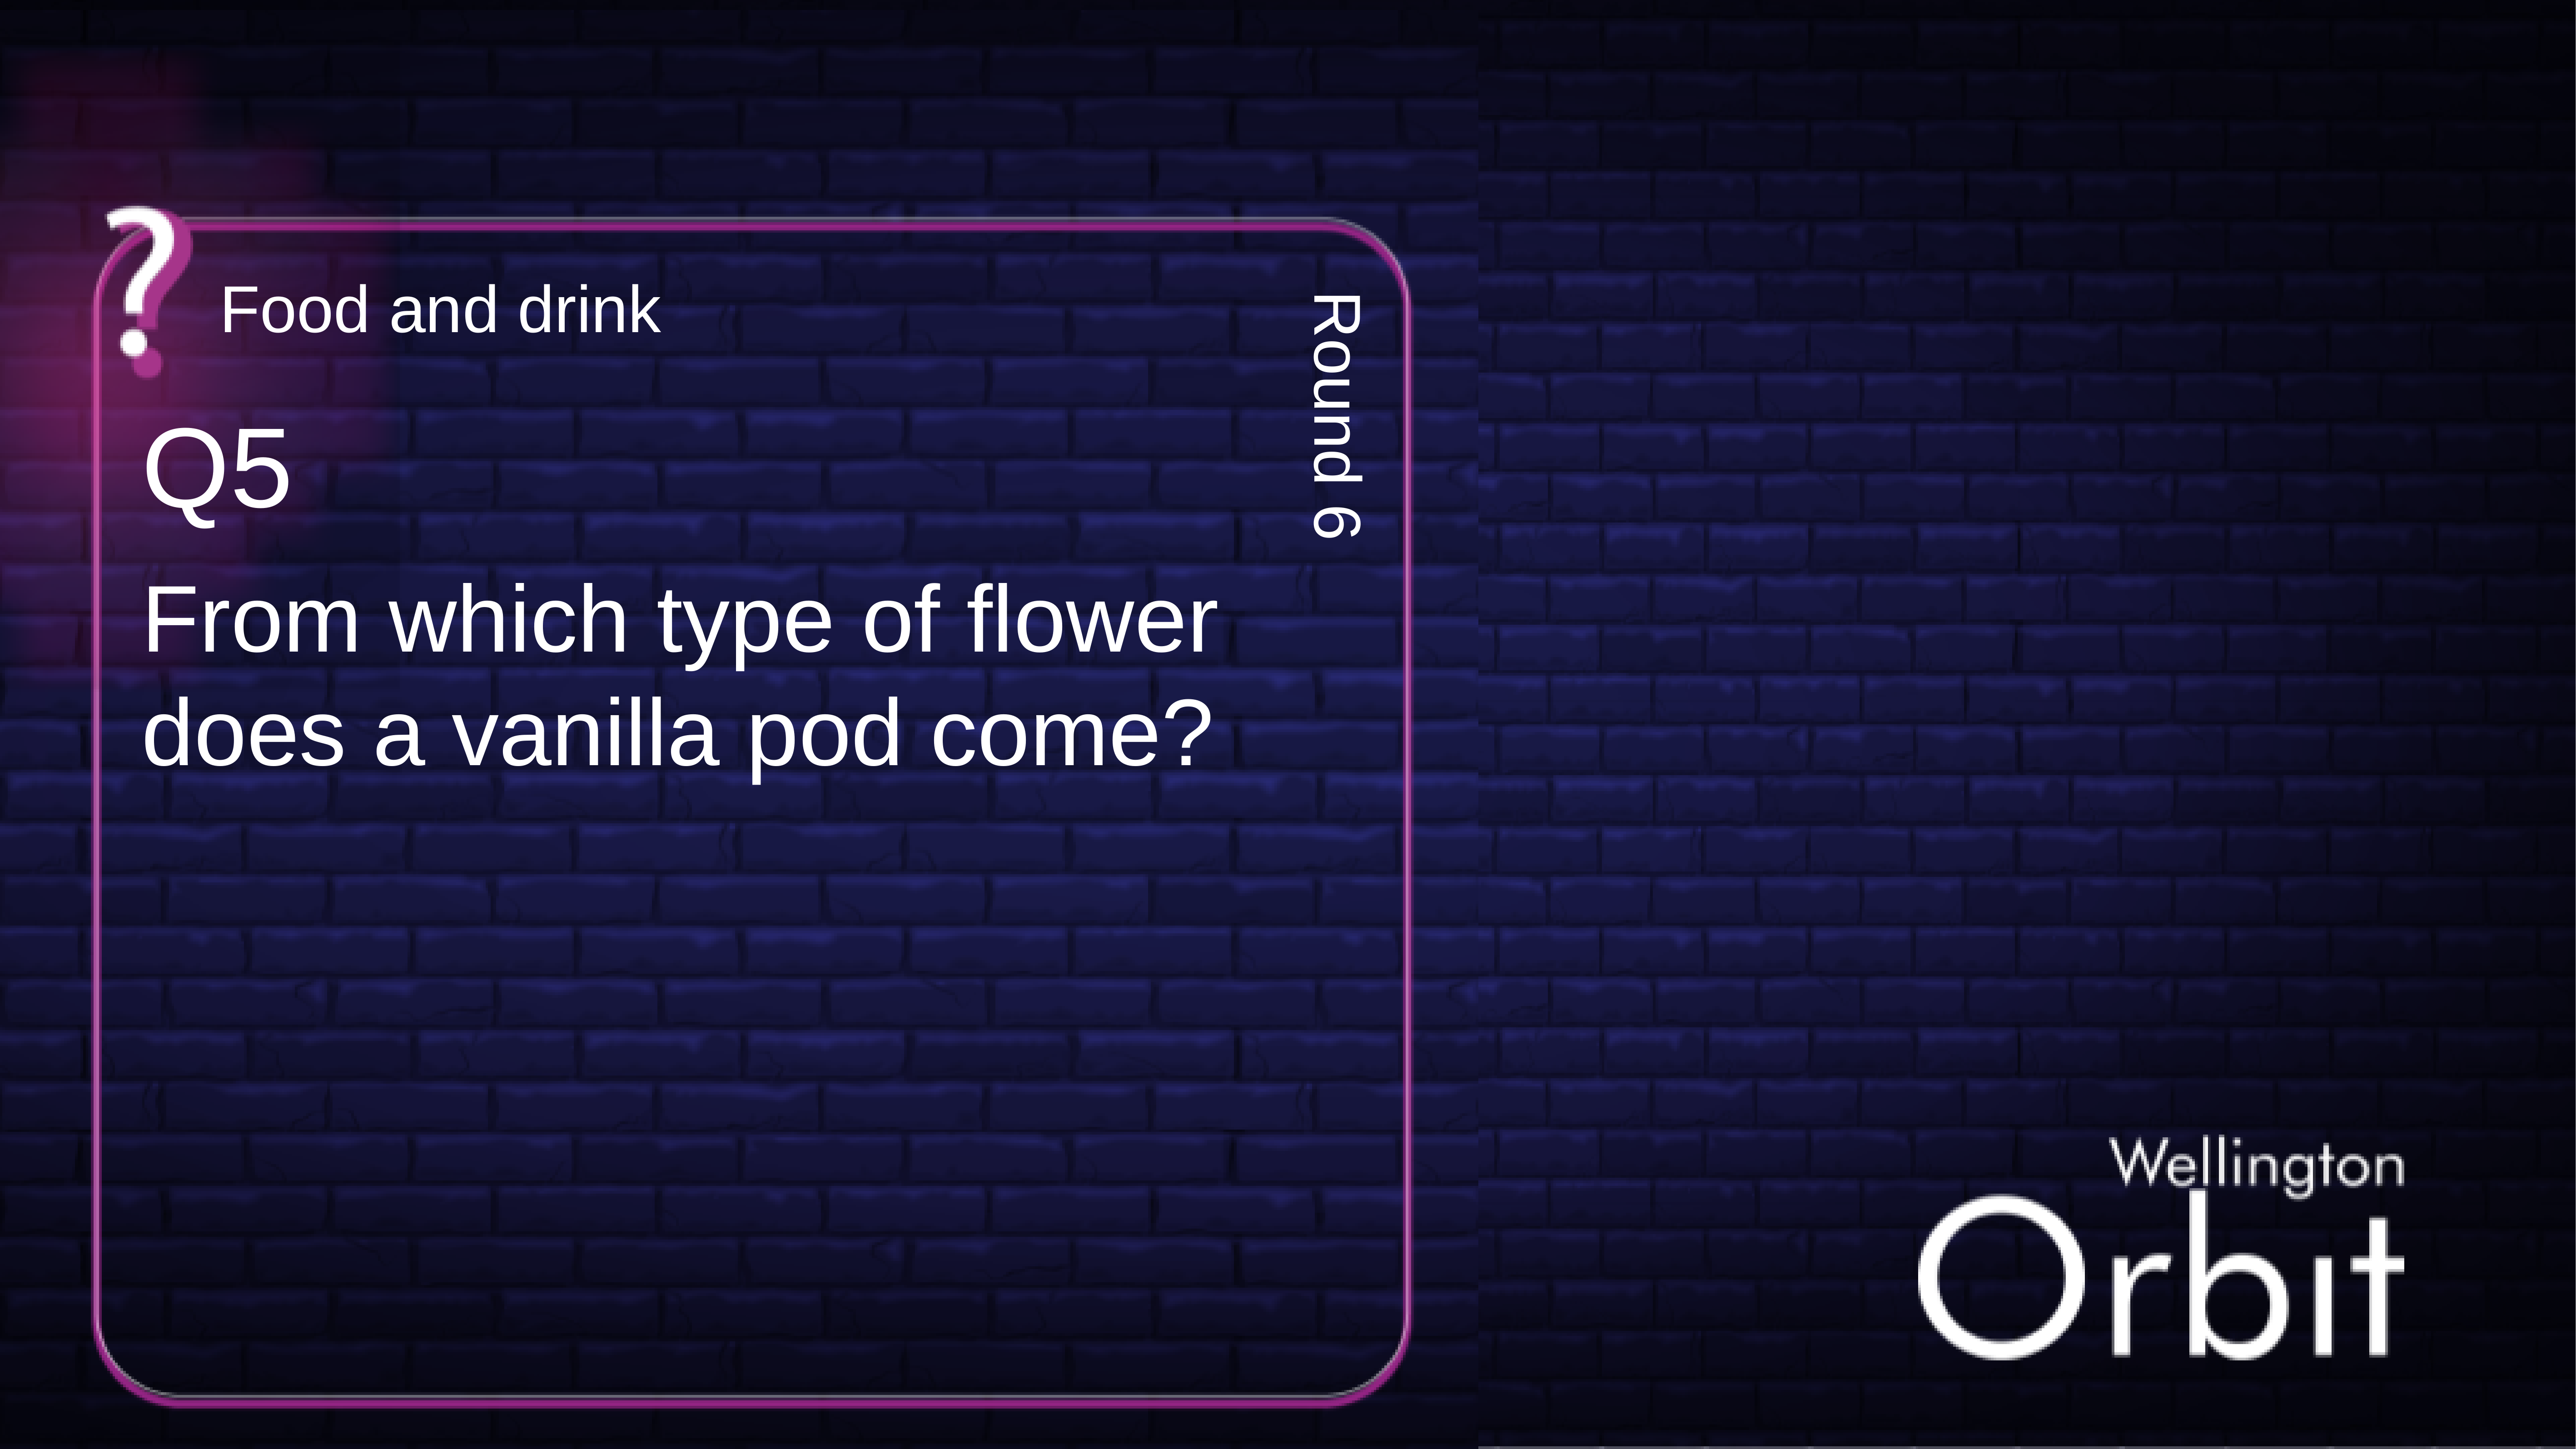

Food and drink
Q5
Round 6
From which type of flower does a vanilla pod come?